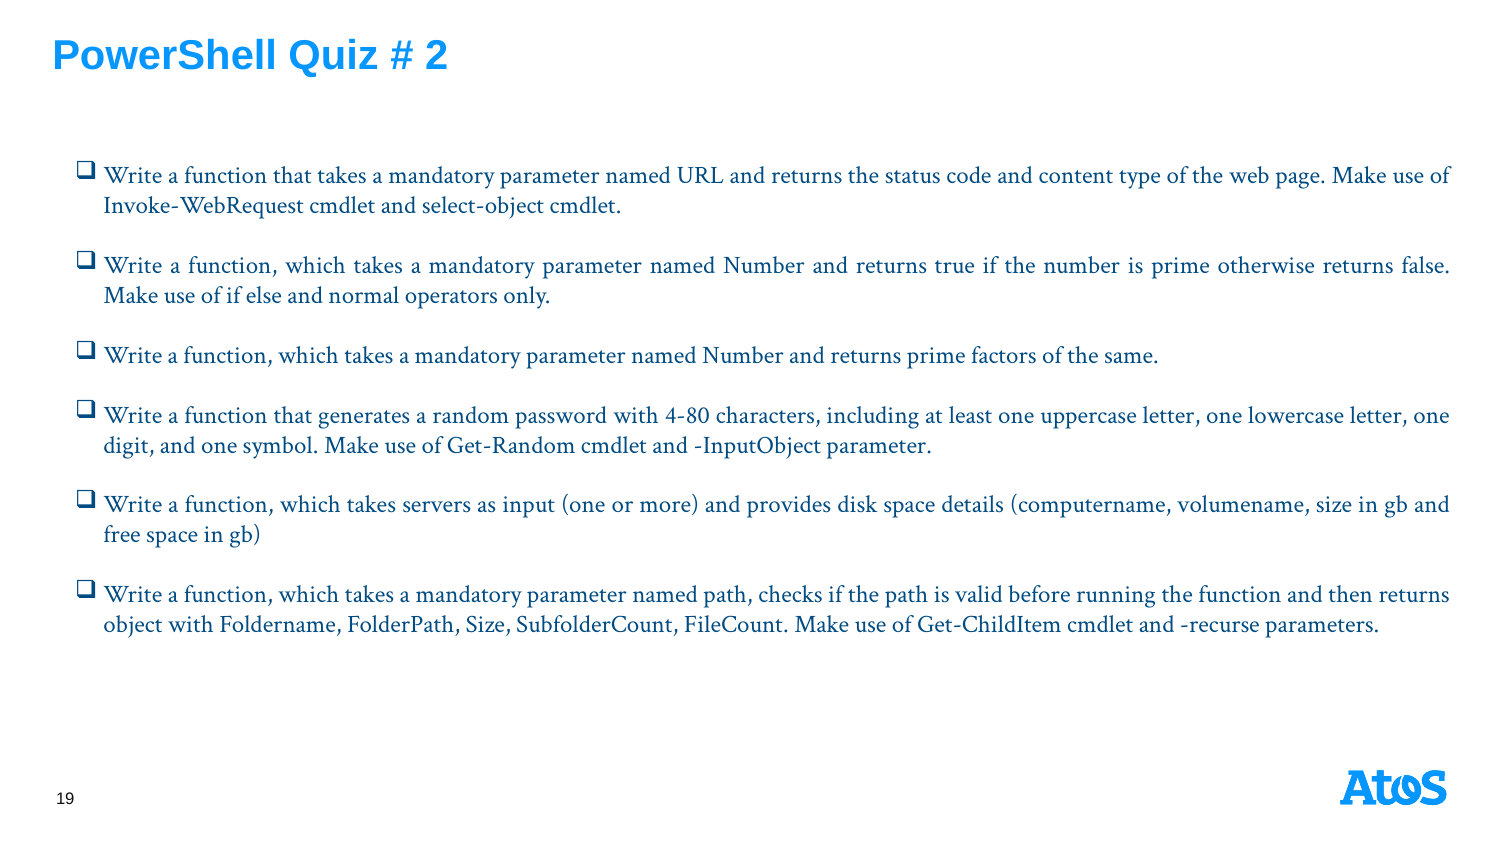

# PowerShell Quiz # 2
Write a function that takes a mandatory parameter named URL and returns the status code and content type of the web page. Make use of Invoke-WebRequest cmdlet and select-object cmdlet.

Write a function, which takes a mandatory parameter named Number and returns true if the number is prime otherwise returns false. Make use of if else and normal operators only.

Write a function, which takes a mandatory parameter named Number and returns prime factors of the same.

Write a function that generates a random password with 4-80 characters, including at least one uppercase letter, one lowercase letter, one digit, and one symbol. Make use of Get-Random cmdlet and -InputObject parameter.

Write a function, which takes servers as input (one or more) and provides disk space details (computername, volumename, size in gb and free space in gb)

Write a function, which takes a mandatory parameter named path, checks if the path is valid before running the function and then returns object with Foldername, FolderPath, Size, SubfolderCount, FileCount. Make use of Get-ChildItem cmdlet and -recurse parameters.